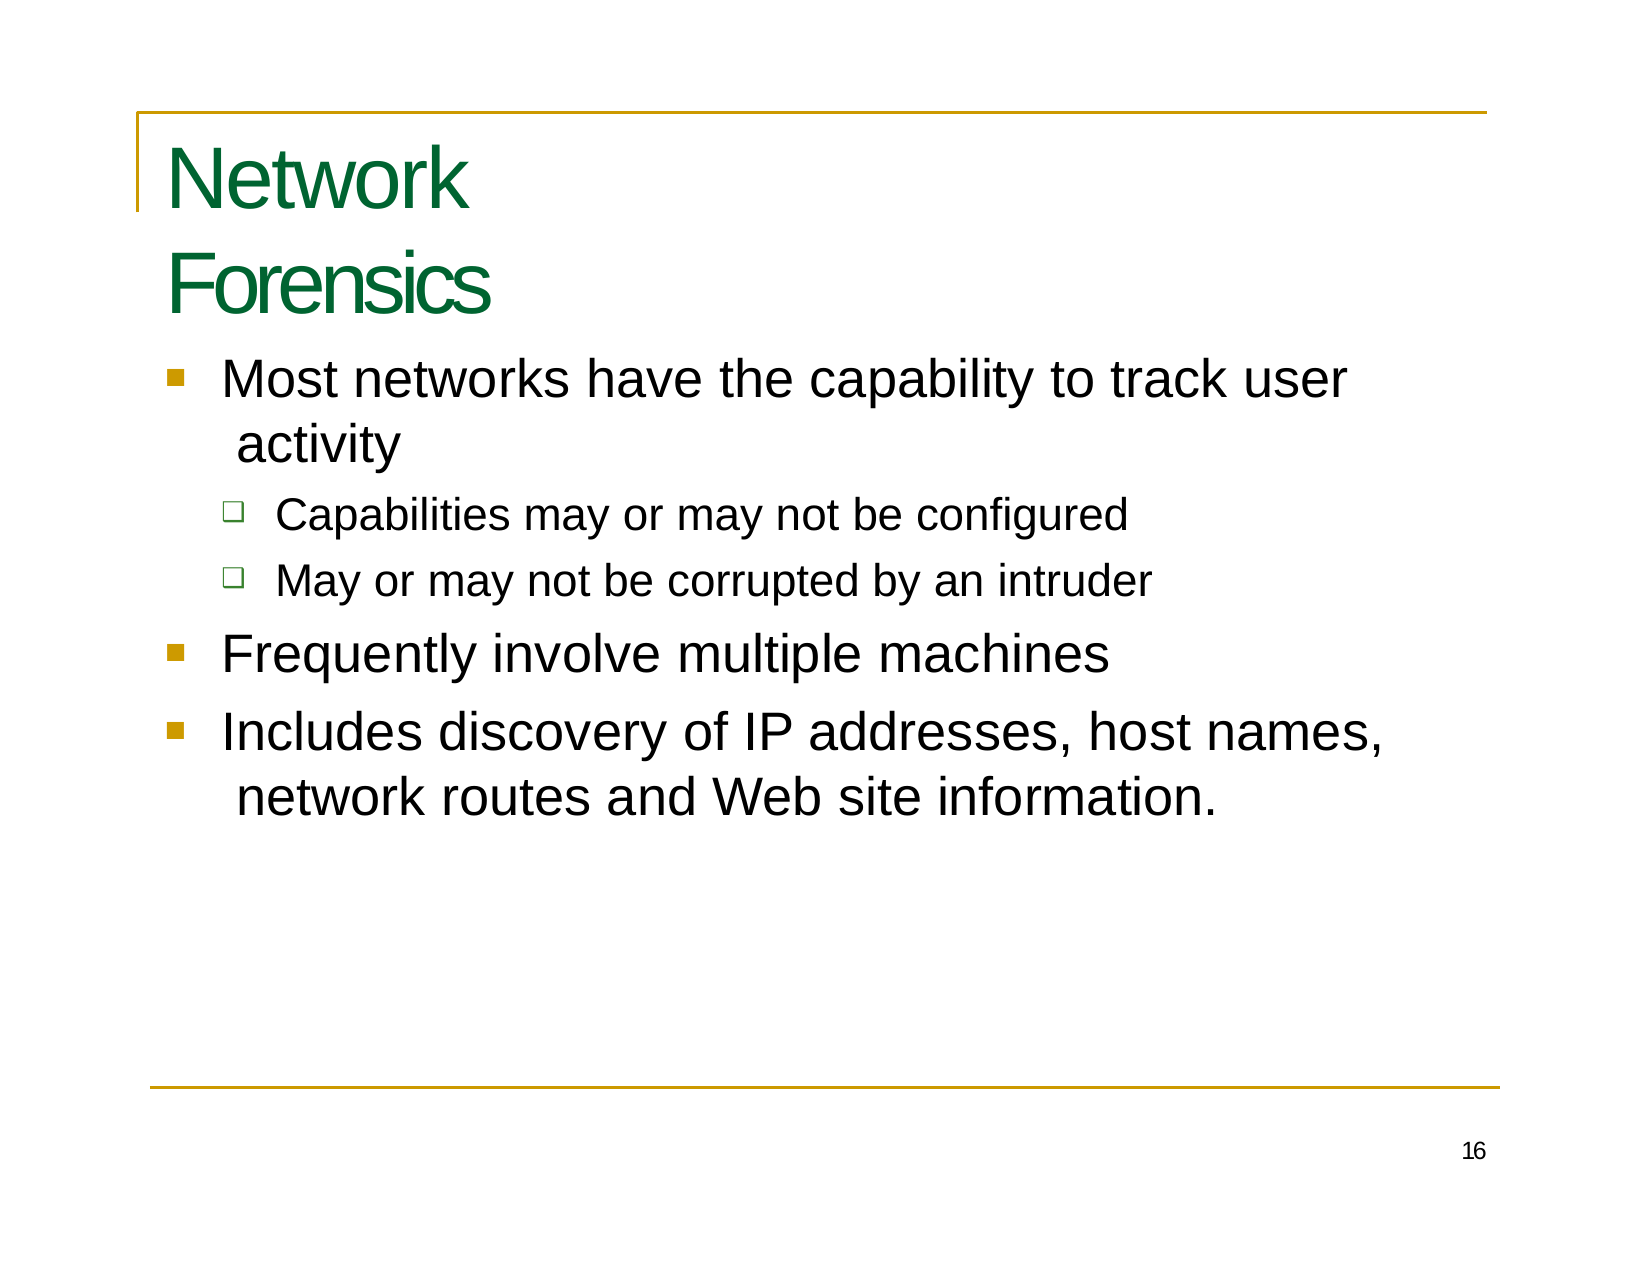

# Network Forensics
Most networks have the capability to track user  activity
Capabilities may or may not be configured
May or may not be corrupted by an intruder
Frequently involve multiple machines
Includes discovery of IP addresses, host names,  network routes and Web site information.
16